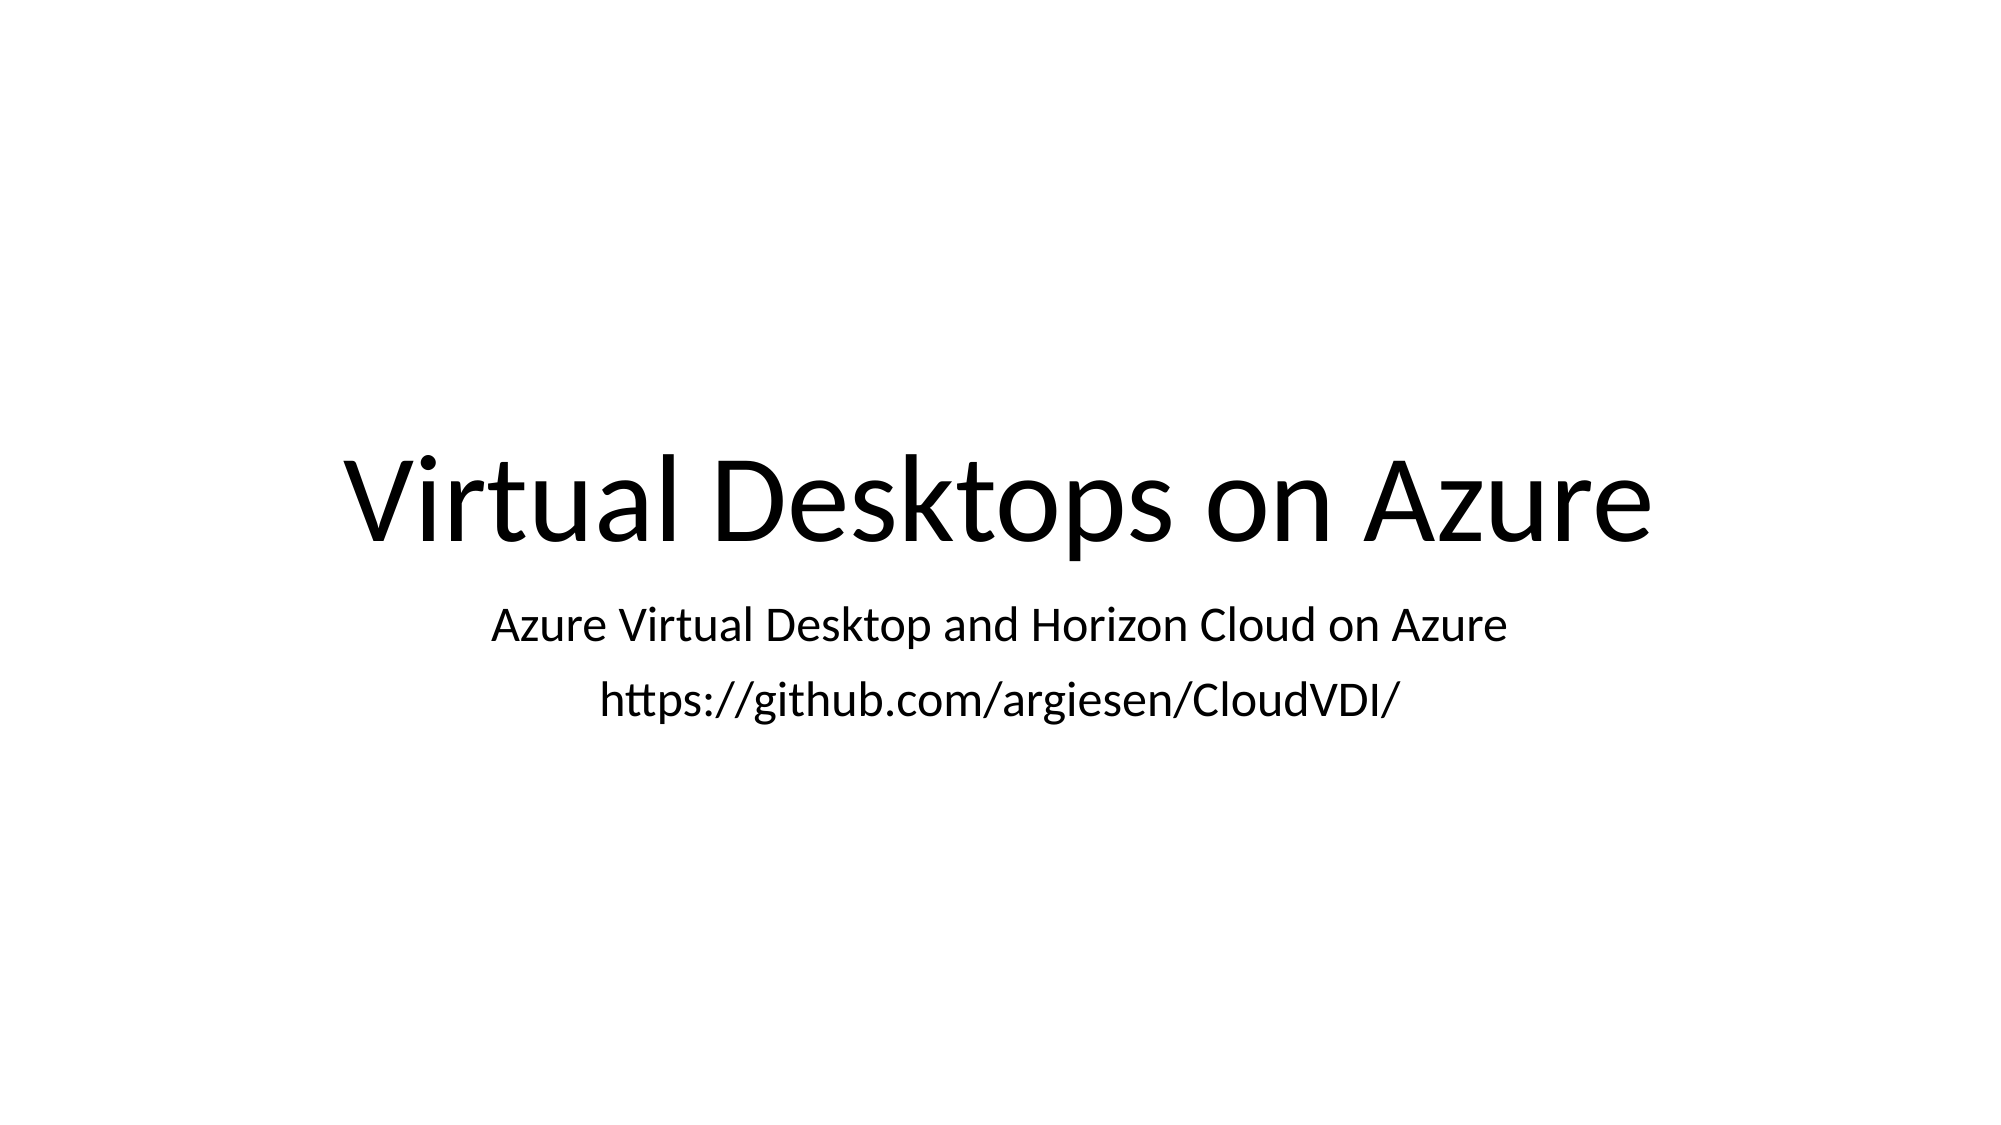

# Virtual Desktops on Azure
Azure Virtual Desktop and Horizon Cloud on Azure
https://github.com/argiesen/CloudVDI/